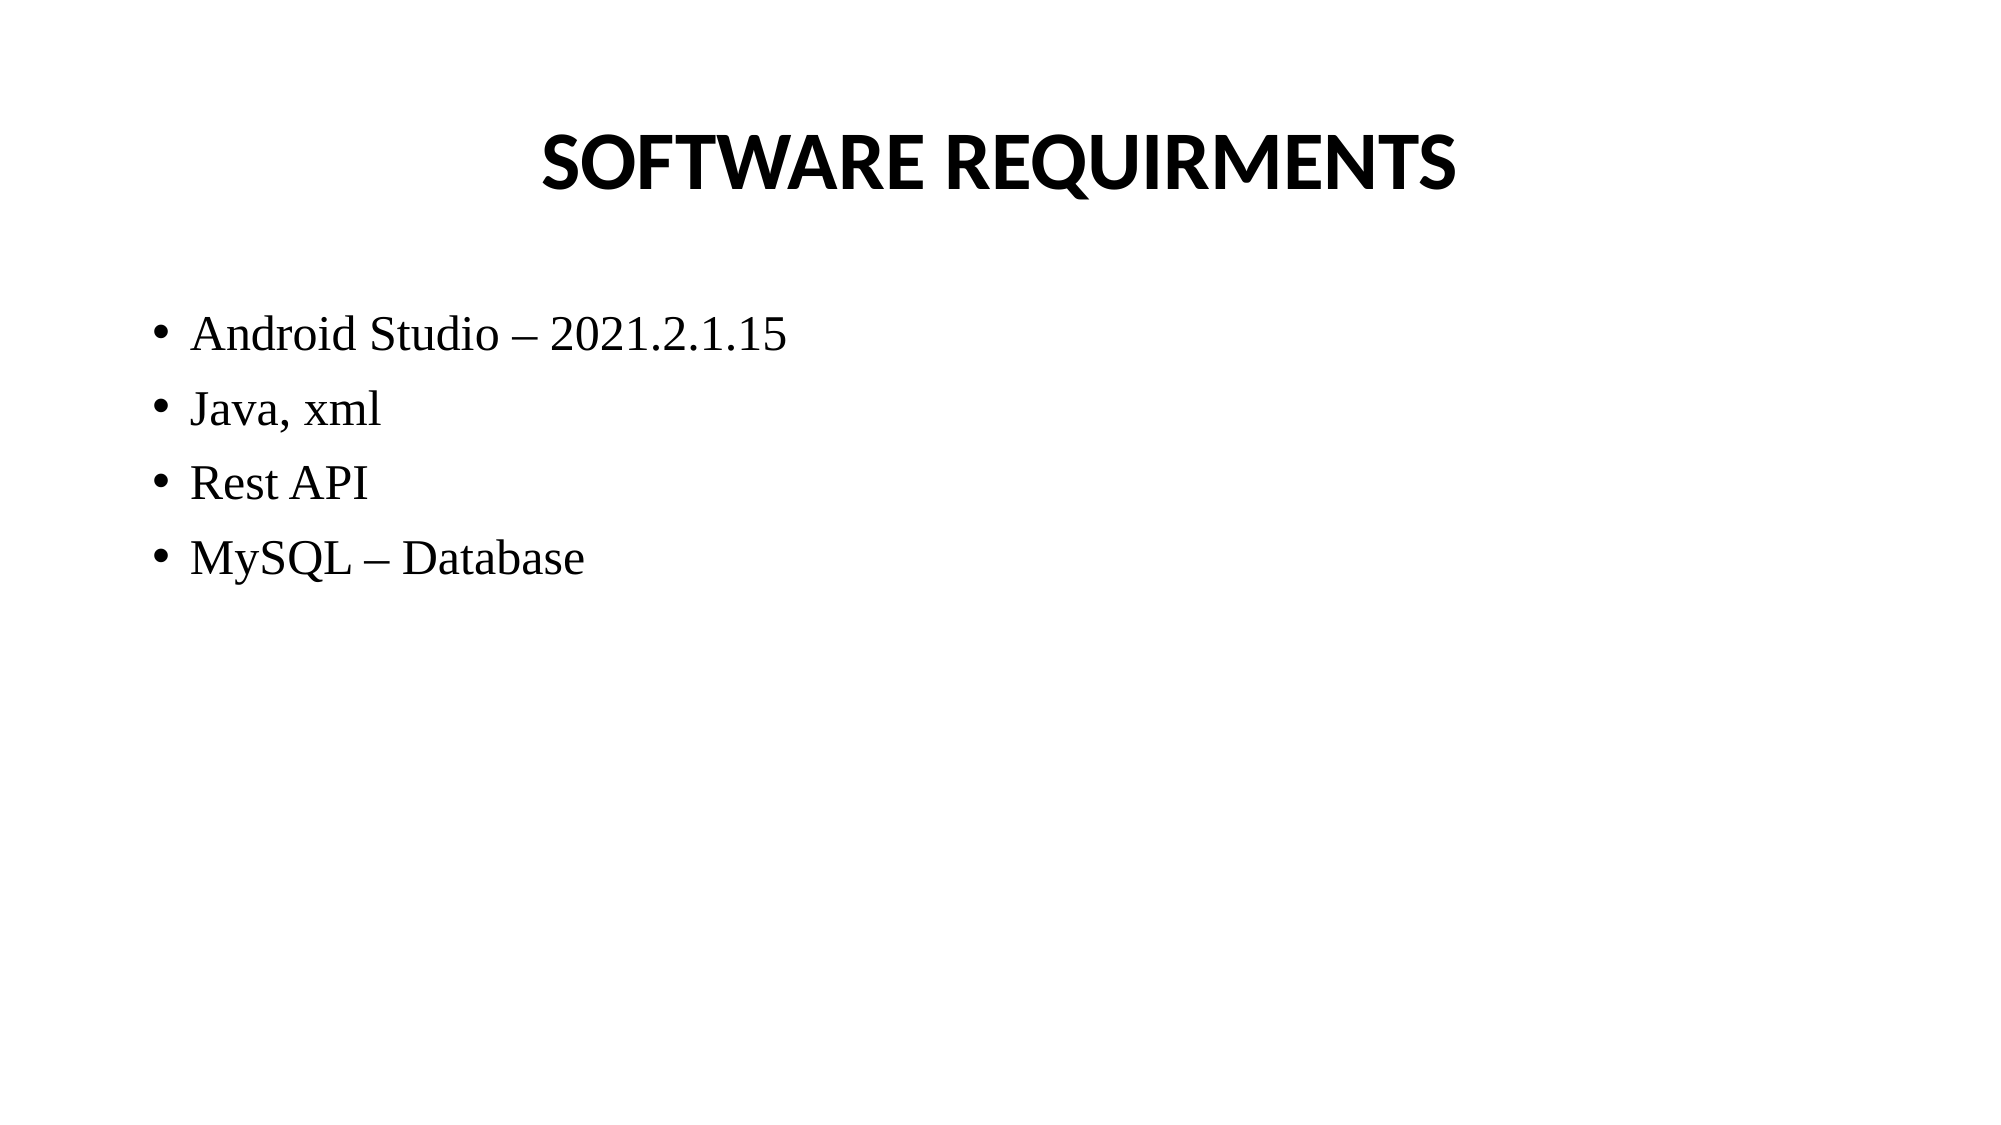

# SOFTWARE REQUIRMENTS
Android Studio – 2021.2.1.15
Java, xml
Rest API
MySQL – Database